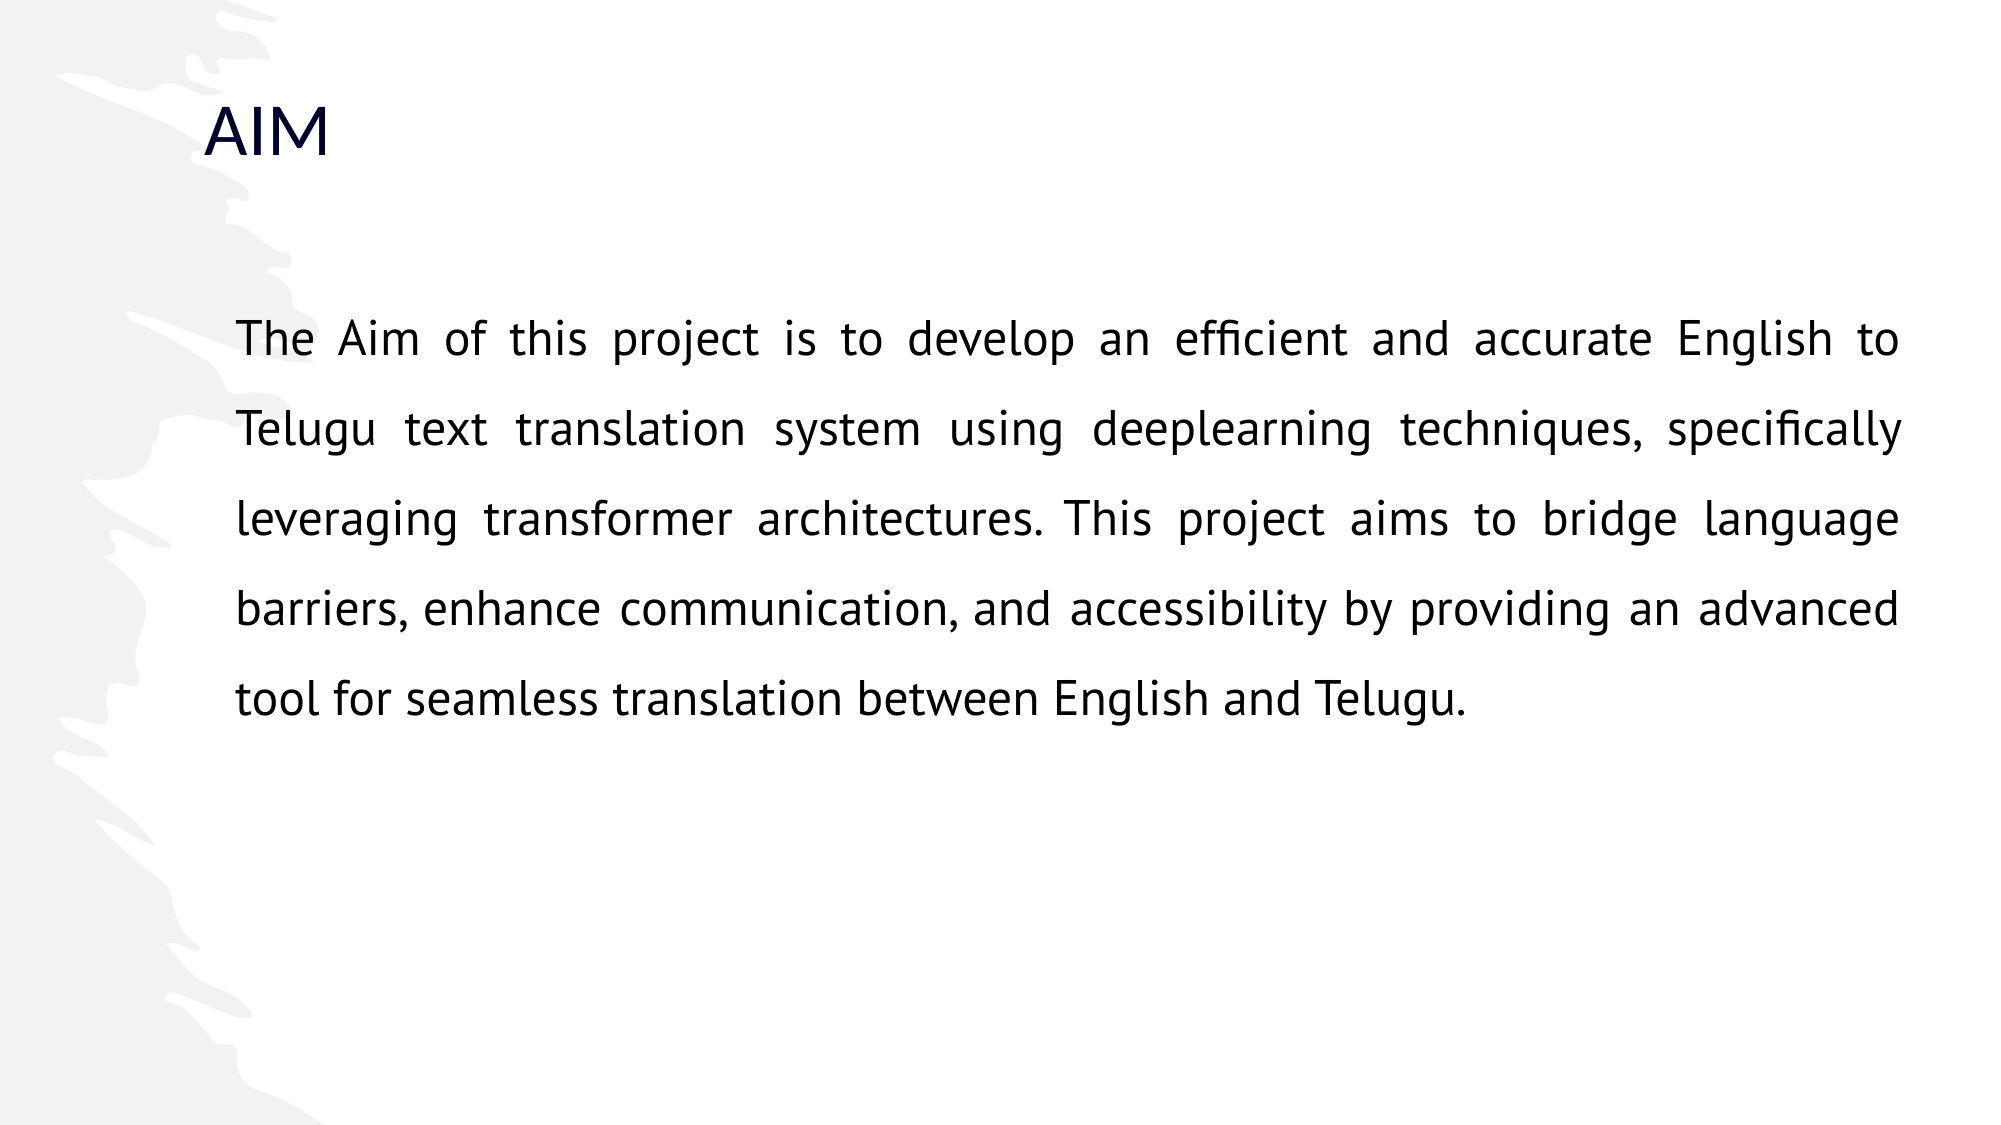

AIM
The Aim of this project is to develop an efficient and accurate English to Telugu text translation system using deeplearning techniques, specifically leveraging transformer architectures. This project aims to bridge language barriers, enhance communication, and accessibility by providing an advanced tool for seamless translation between English and Telugu.